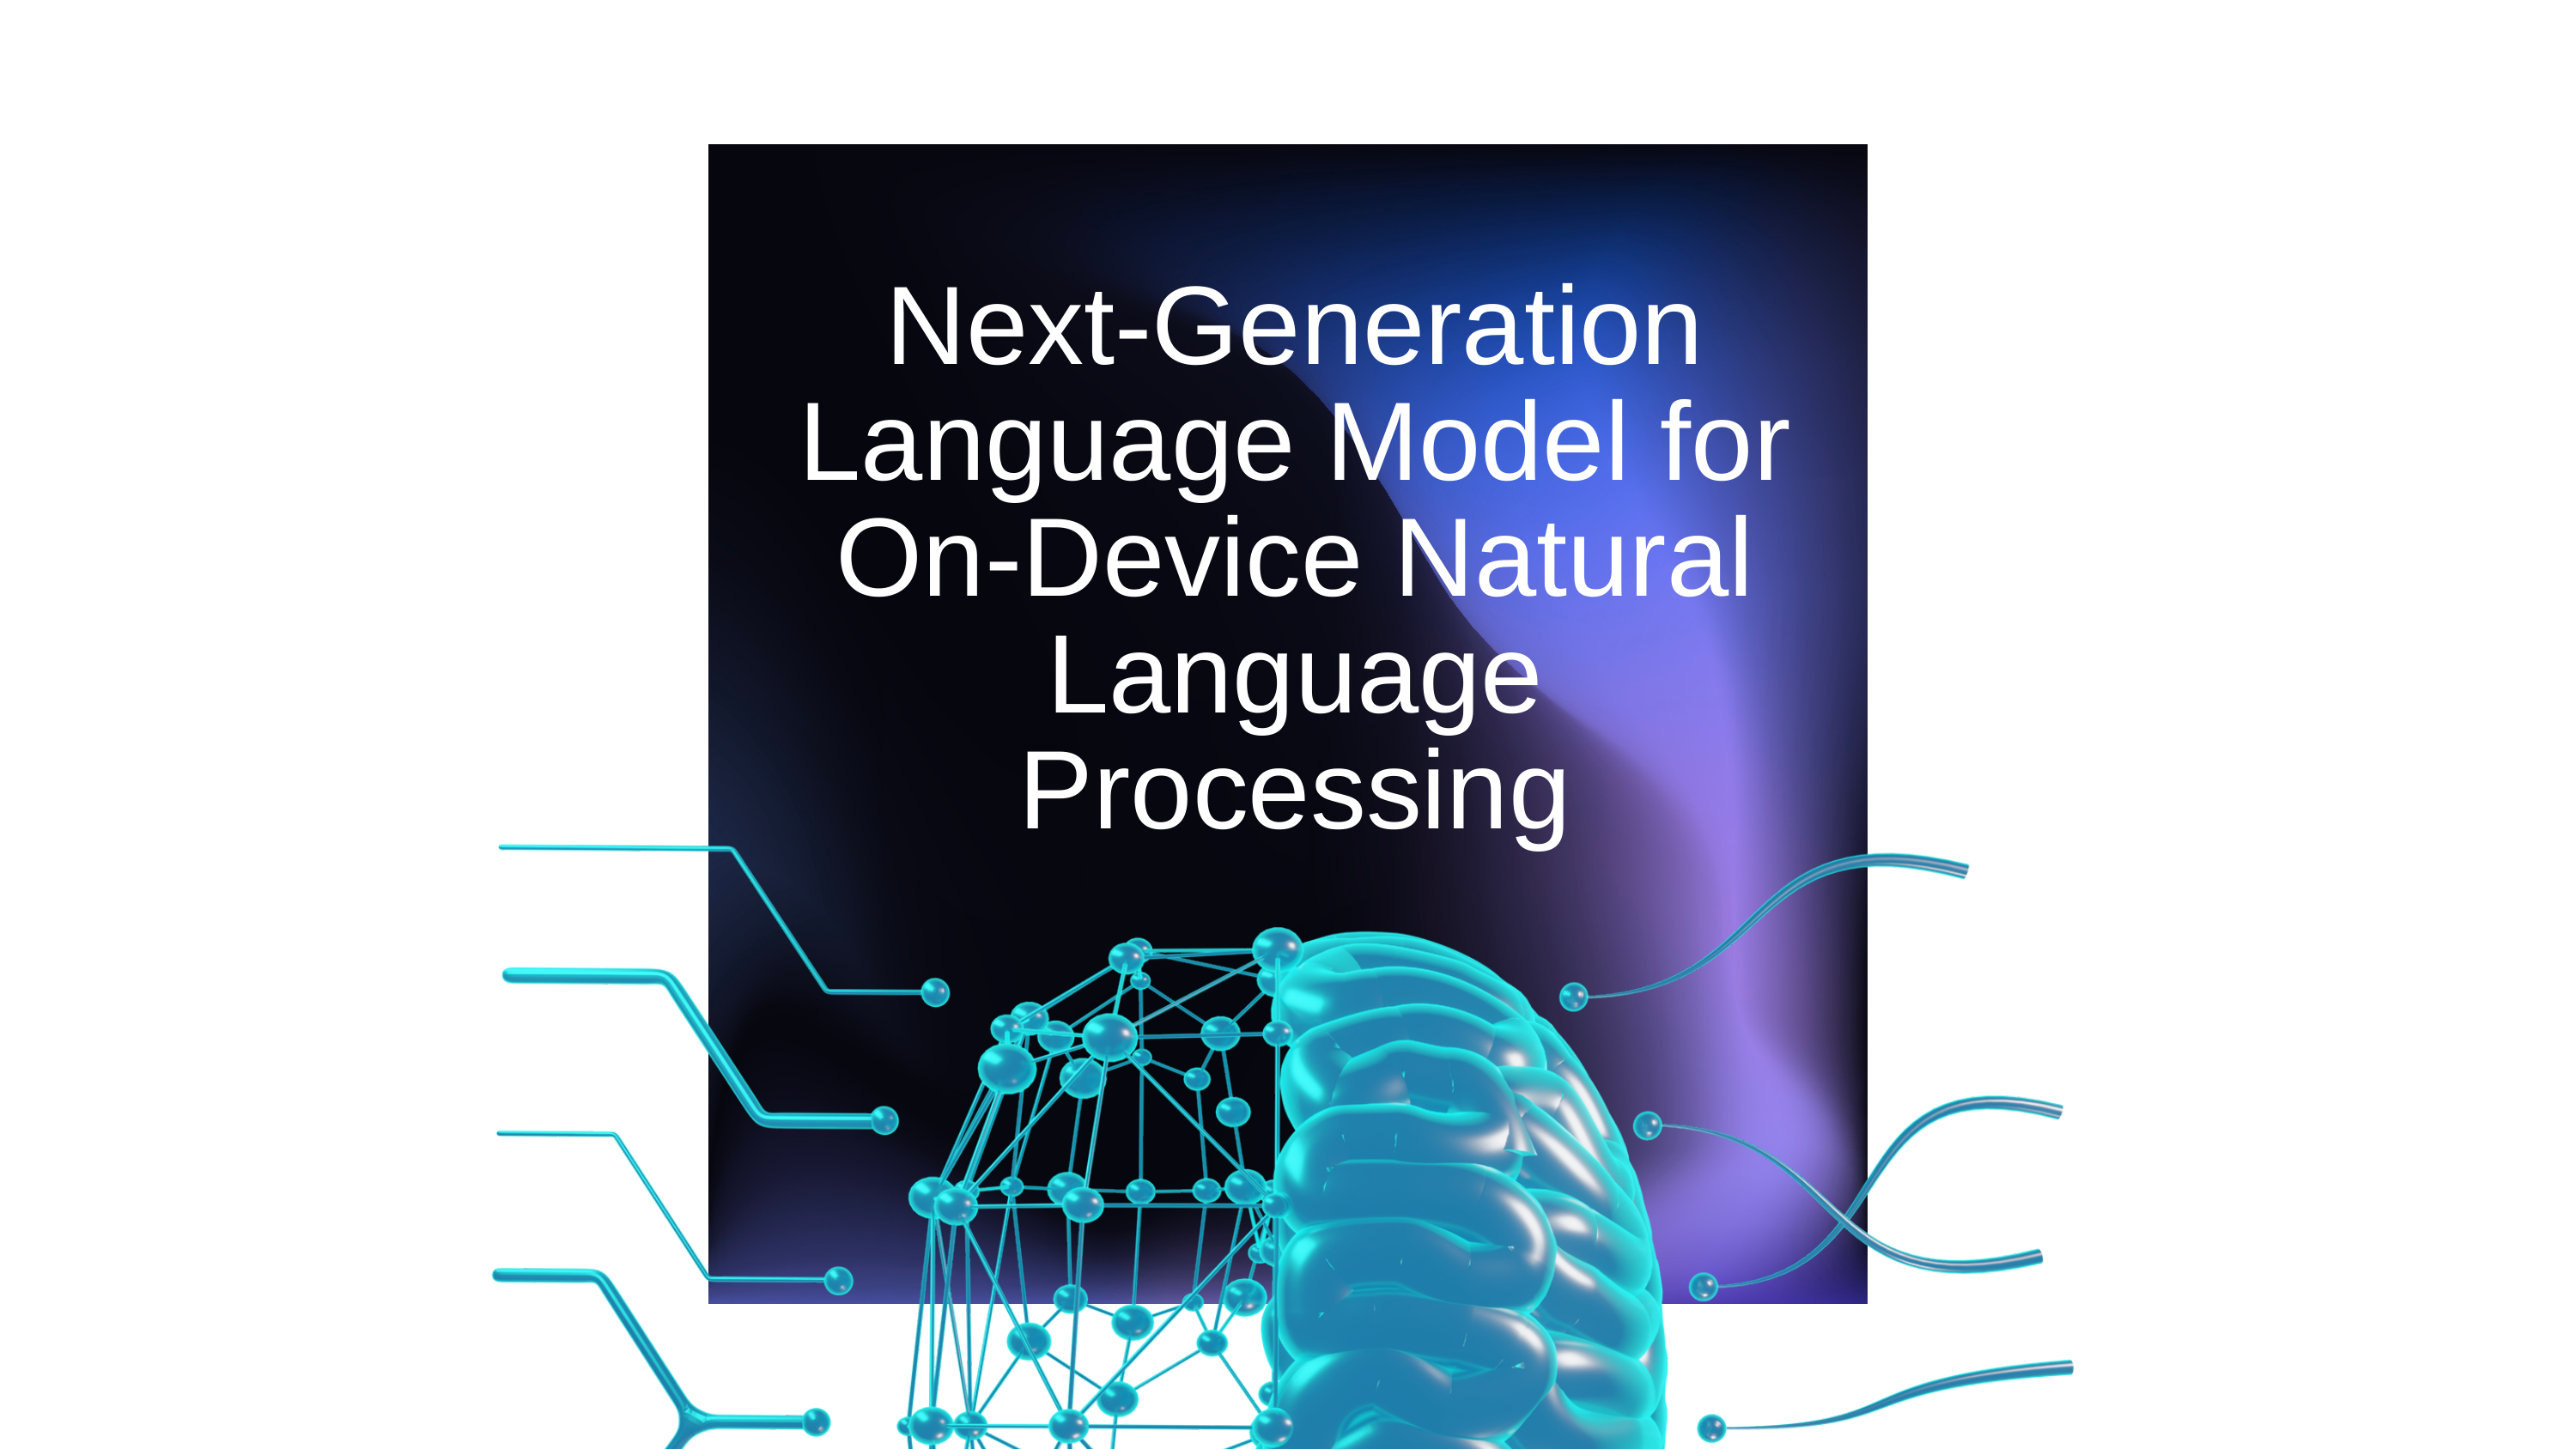

Next-Generation Language Model for On-Device Natural Language Processing